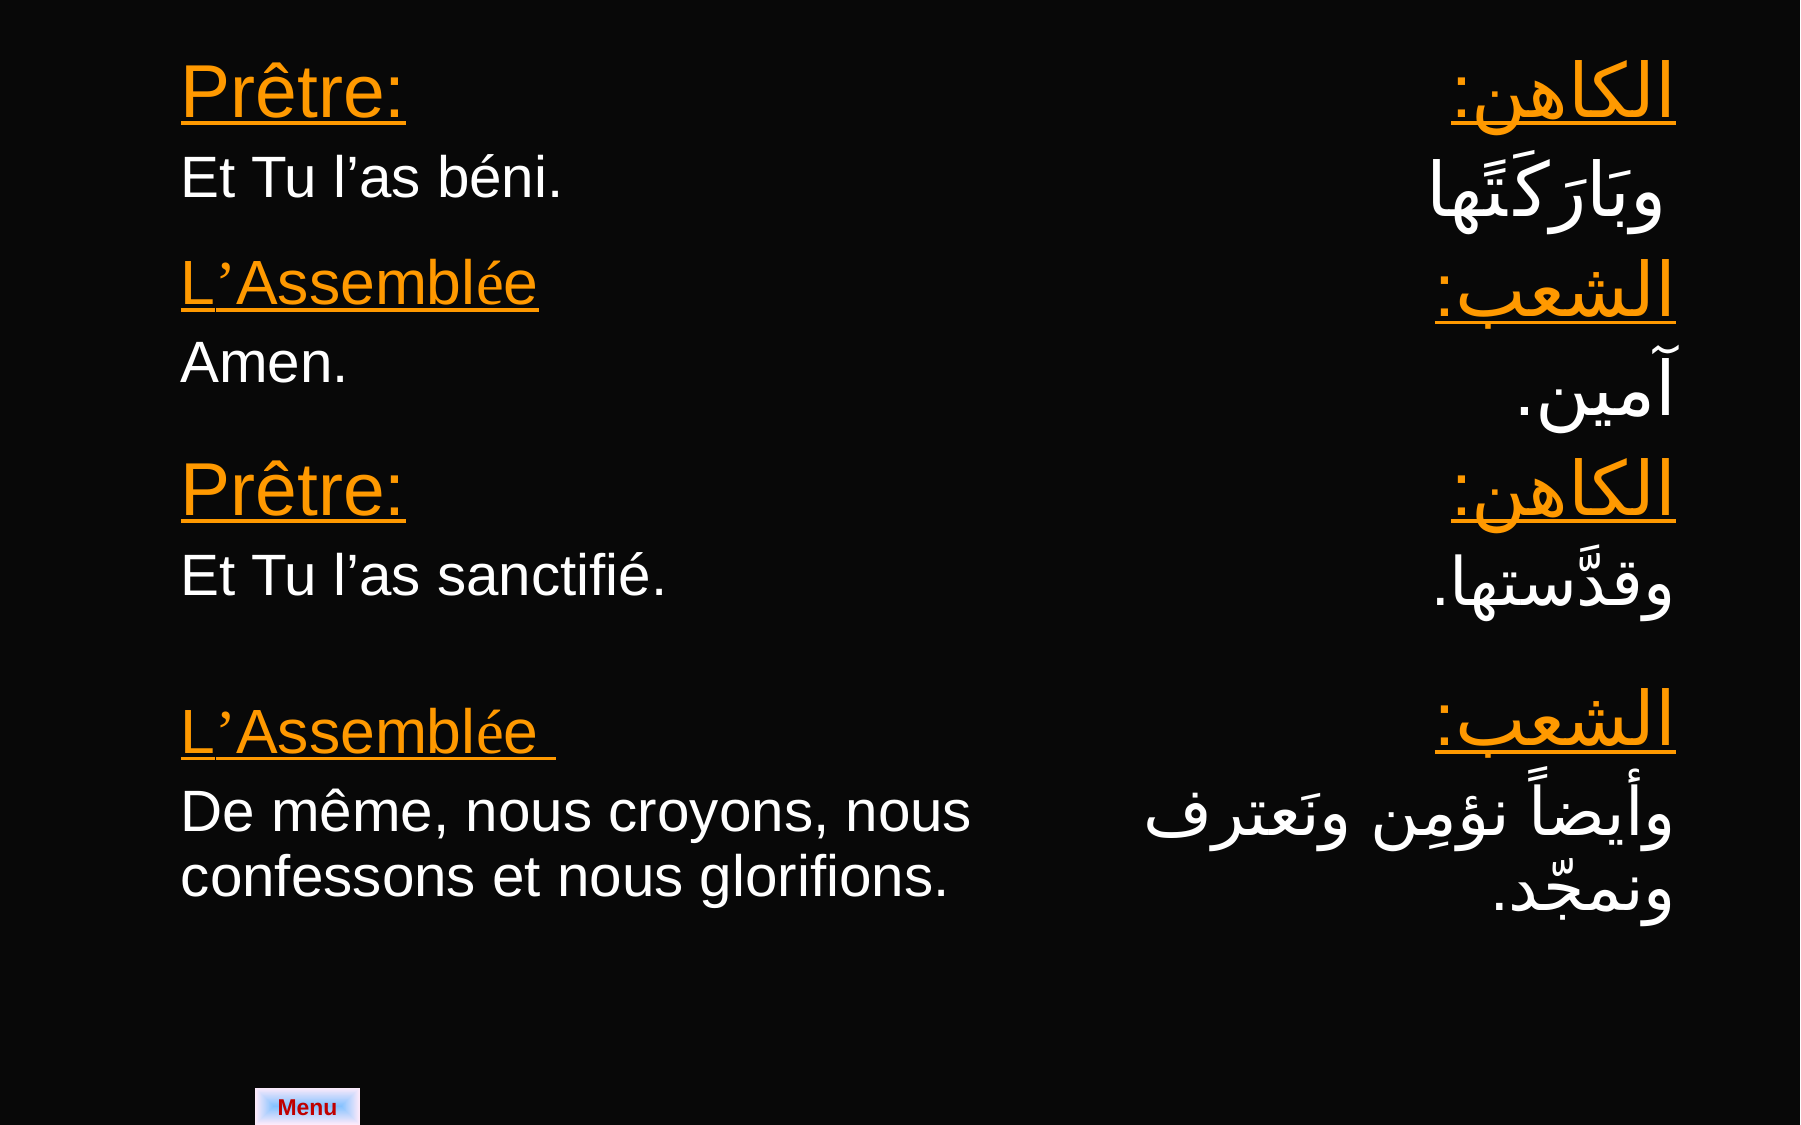

| Prêtre: Et Tu l’as béni. | الكاهن: وبَارَكَتًها |
| --- | --- |
| L’Assemblée Amen. | الشعب: آمين. |
| Prêtre: Et Tu l’as sanctifié. L’Assemblée De même, nous croyons, nous confessons et nous glorifions. | الكاهن: وقدَّستها. الشعب: وأيضاً نؤمِن ونَعترف ونمجّد. |

Menu